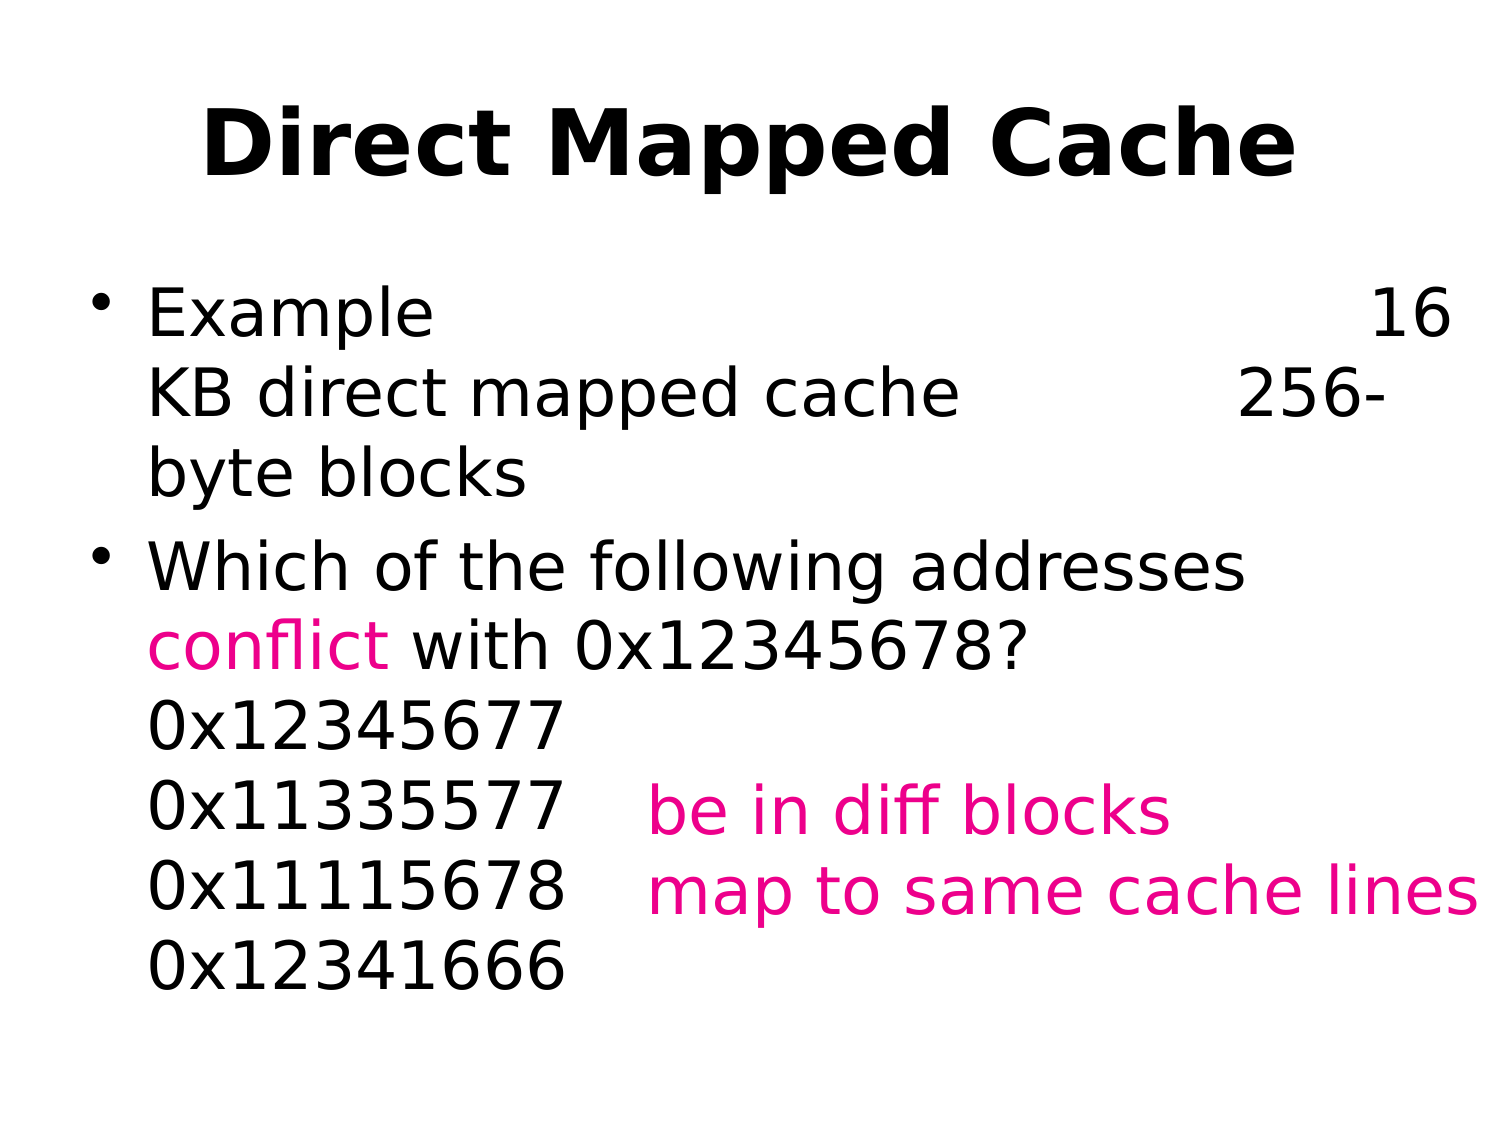

# Direct Mapped Cache
Example                                            16 KB direct mapped cache             256-byte blocks
Which of the following addresses conflict with 0x12345678?                   0x12345677                                     0x11335577                                       0x11115678                                      0x12341666

be in diff blocks
map to same cache lines